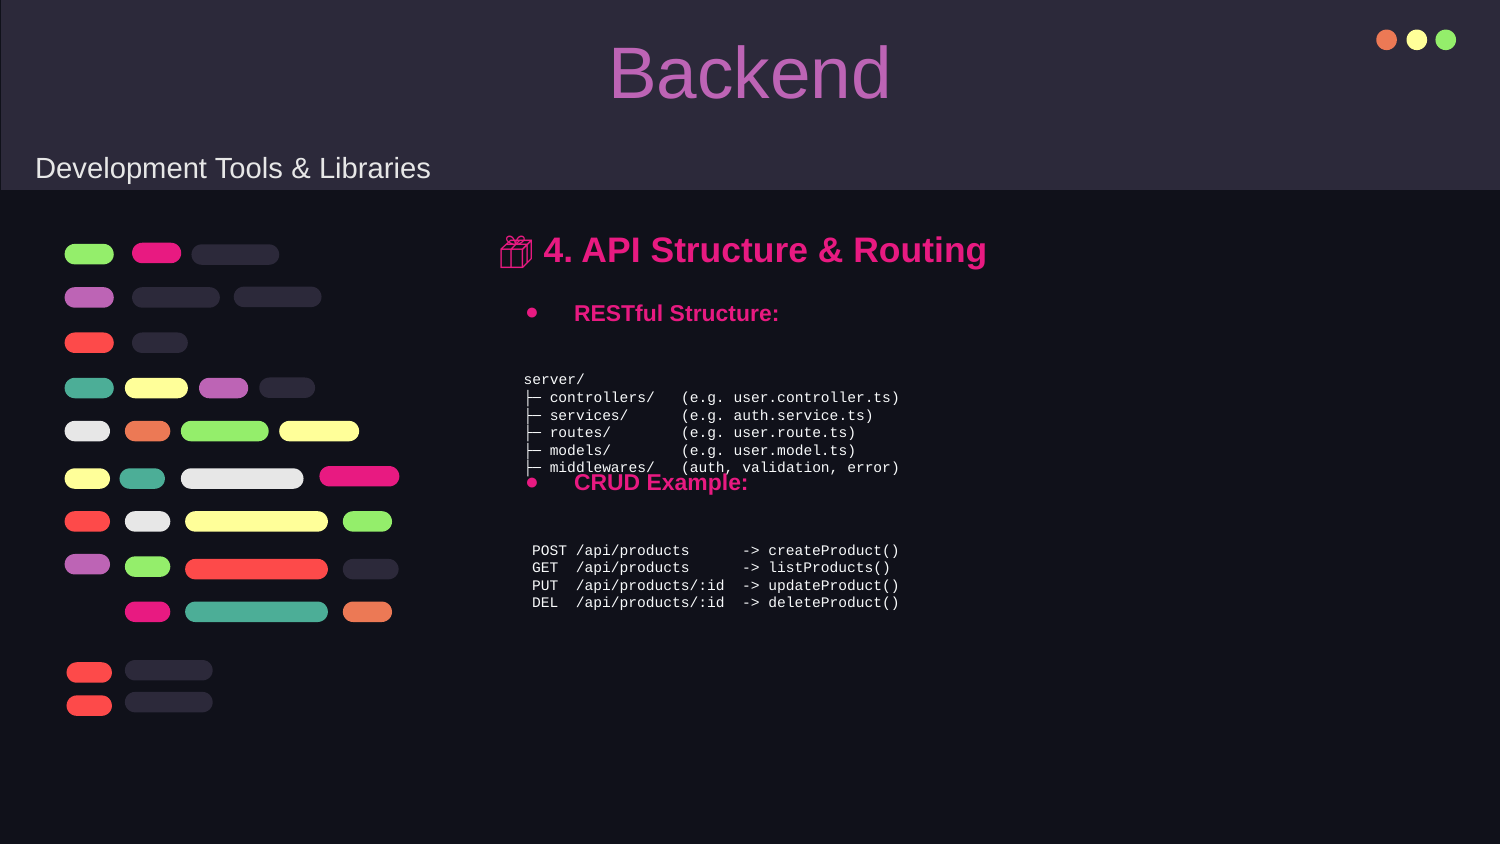

# Backend
Development Tools & Libraries
📦 4. API Structure & Routing
RESTful Structure:

CRUD Example:

server/
├─ controllers/   (e.g. user.controller.ts)
├─ services/      (e.g. auth.service.ts)
├─ routes/        (e.g. user.route.ts)
├─ models/        (e.g. user.model.ts)
├─ middlewares/   (auth, validation, error)

POST /api/products      -> createProduct()
GET  /api/products      -> listProducts()
PUT  /api/products/:id  -> updateProduct()
DEL  /api/products/:id  -> deleteProduct()